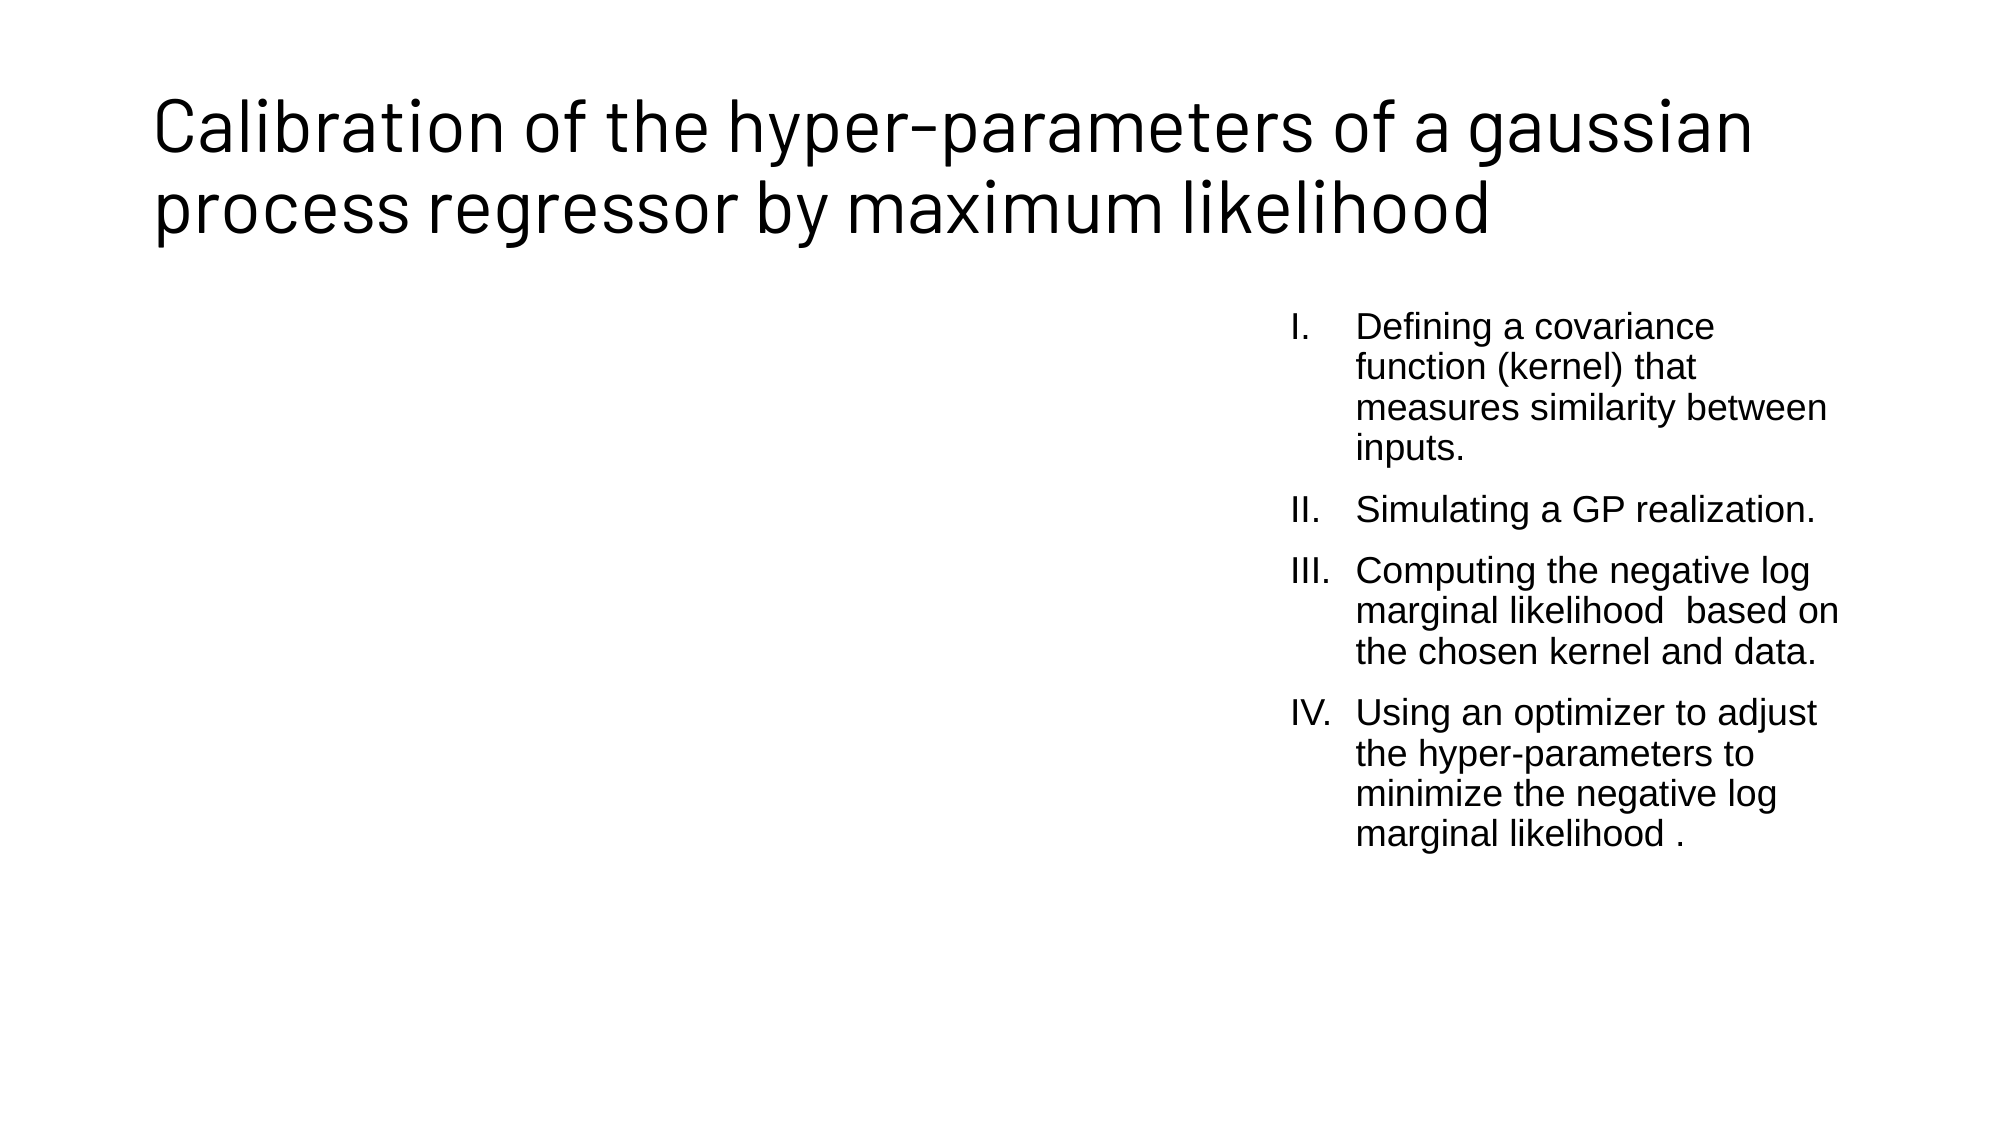

# Calibration of the hyper-parameters of a gaussian process regressor by maximum likelihood
Defining a covariance function (kernel) that measures similarity between inputs.
Simulating a GP realization.
Computing the negative log marginal likelihood  based on the chosen kernel and data.
Using an optimizer to adjust the hyper‐parameters to minimize the negative log marginal likelihood .